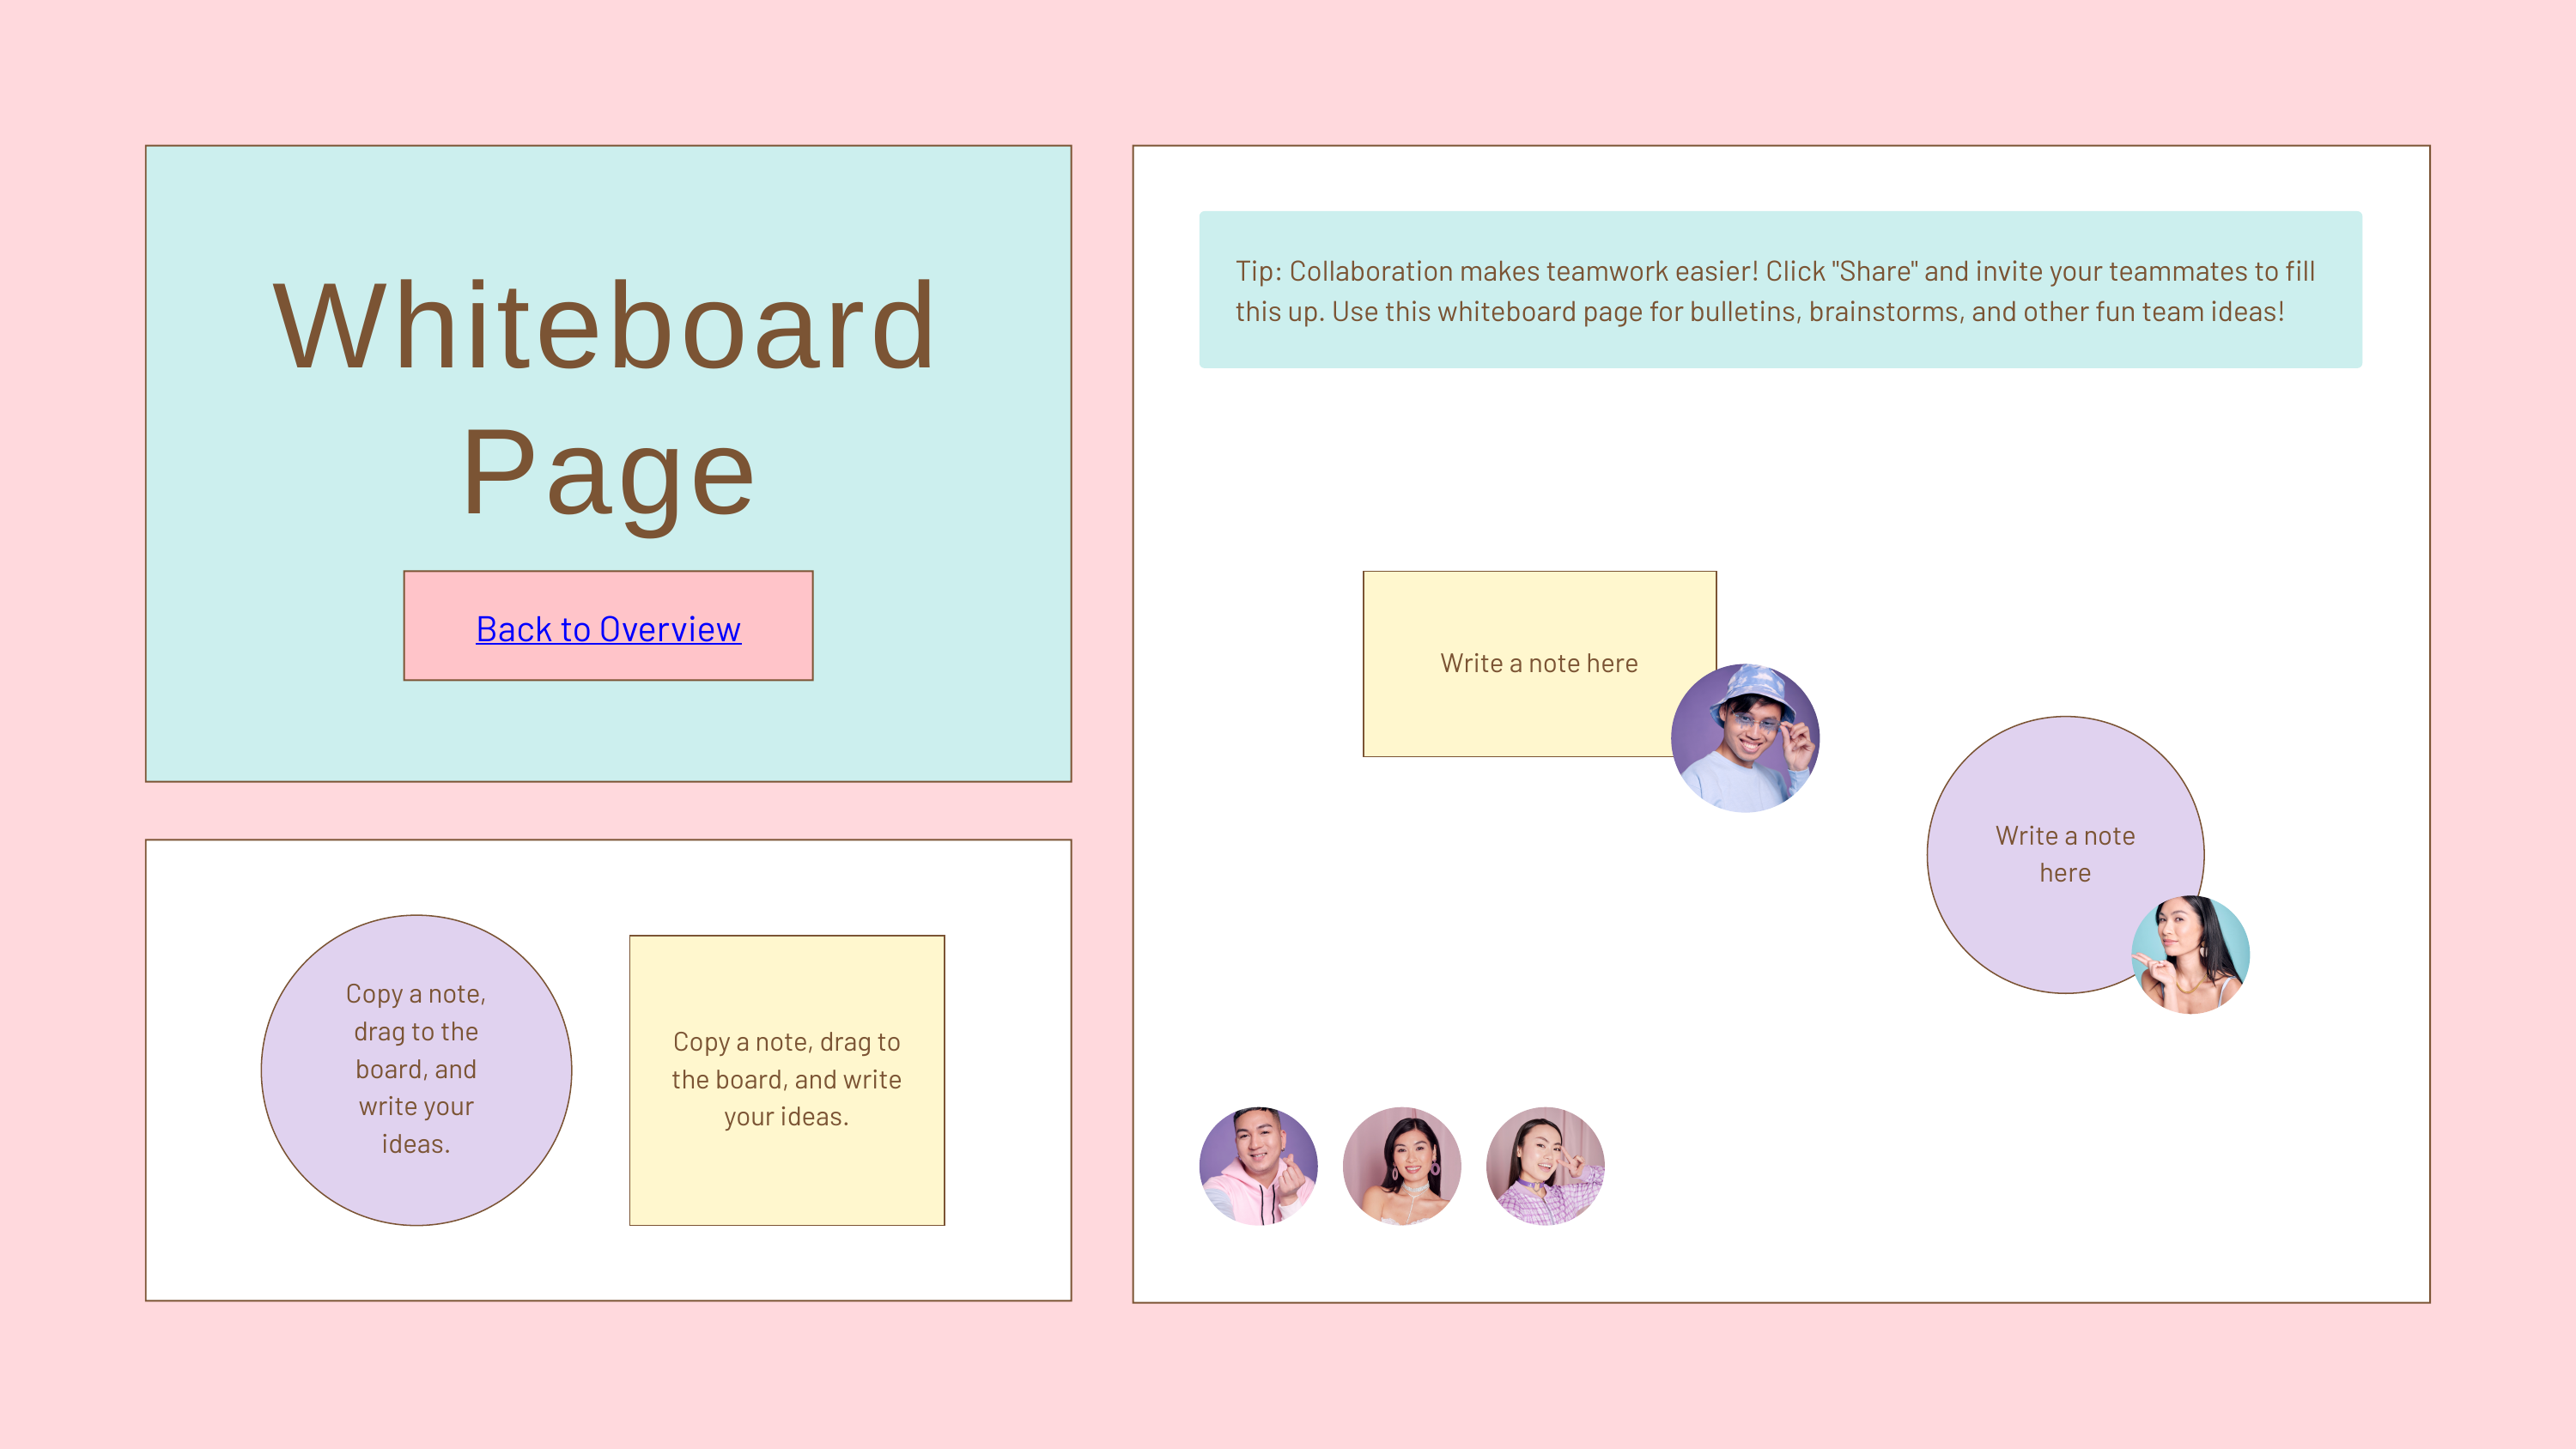

Whiteboard Page

Back to Overview

Tip: Collaboration makes teamwork easier! Click "Share" and invite your teammates to fill this up. Use this whiteboard page for bulletins, brainstorms, and other fun team ideas!

Write a note here

Write a note here

Copy a note, drag to the board, and write your ideas.

Copy a note, drag to the board, and write your ideas.